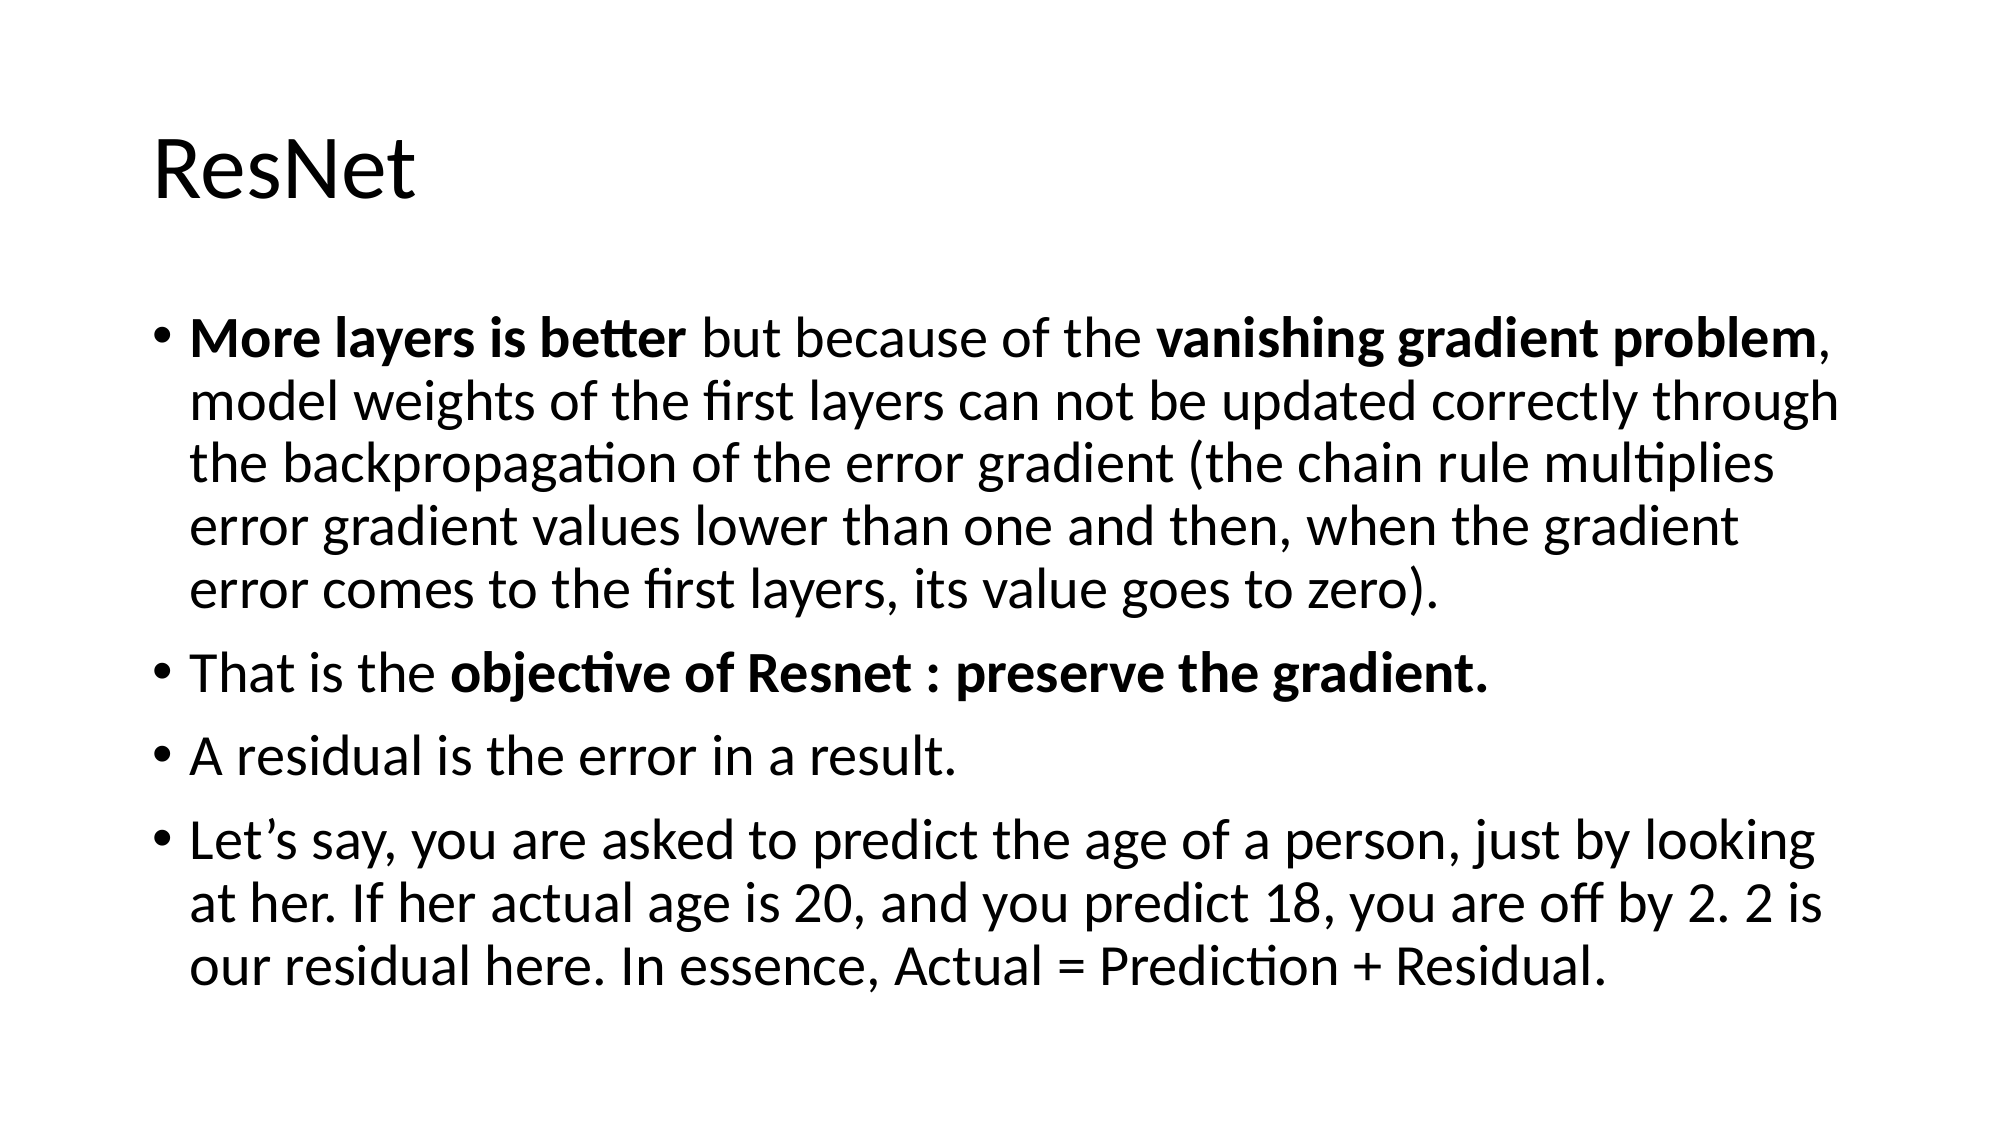

# ResNet
More layers is better but because of the vanishing gradient problem, model weights of the first layers can not be updated correctly through the backpropagation of the error gradient (the chain rule multiplies error gradient values lower than one and then, when the gradient error comes to the first layers, its value goes to zero).
That is the objective of Resnet : preserve the gradient.
A residual is the error in a result.
Let’s say, you are asked to predict the age of a person, just by looking at her. If her actual age is 20, and you predict 18, you are off by 2. 2 is our residual here. In essence, Actual = Prediction + Residual.